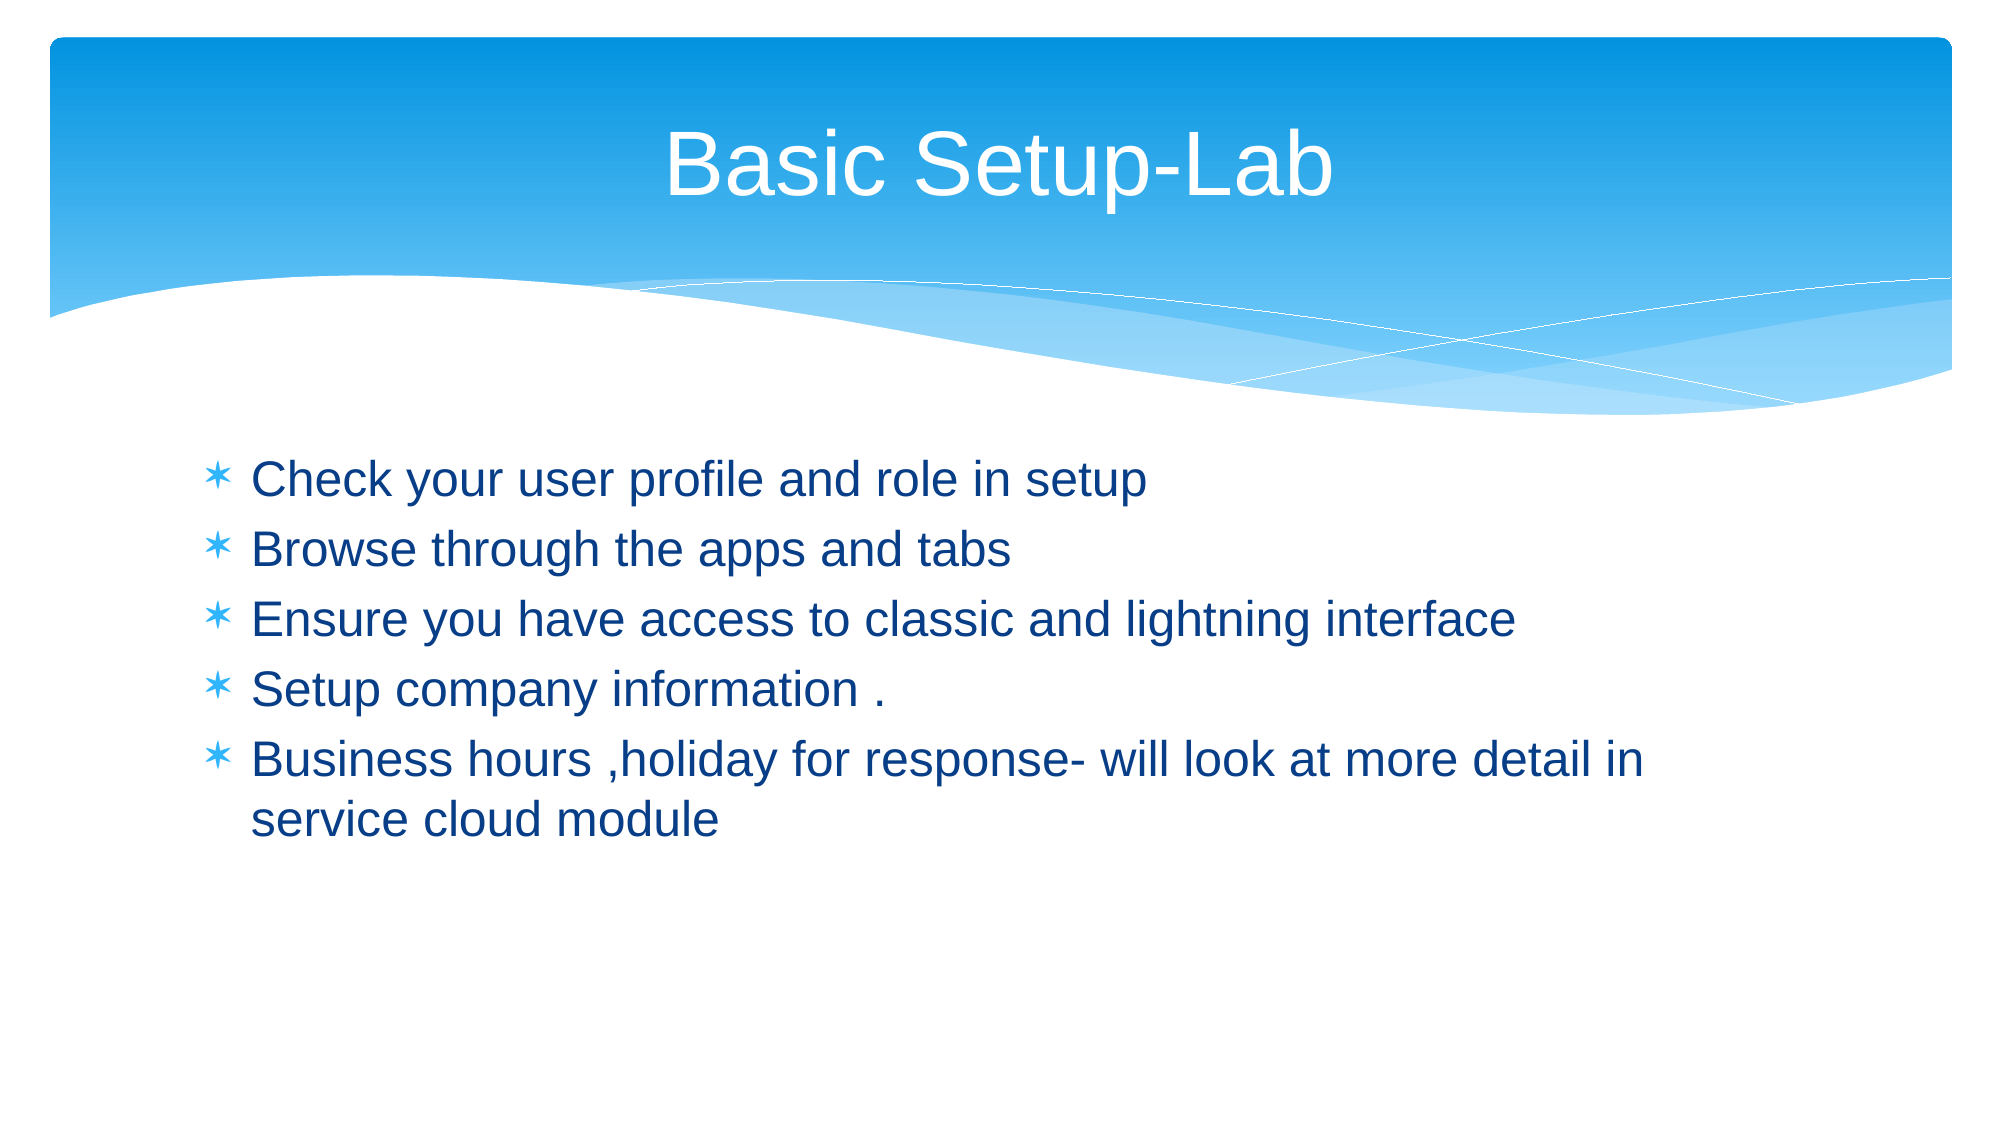

# Basic Setup-Lab
Check your user profile and role in setup
Browse through the apps and tabs
Ensure you have access to classic and lightning interface
Setup company information .
Business hours ,holiday for response- will look at more detail in service cloud module